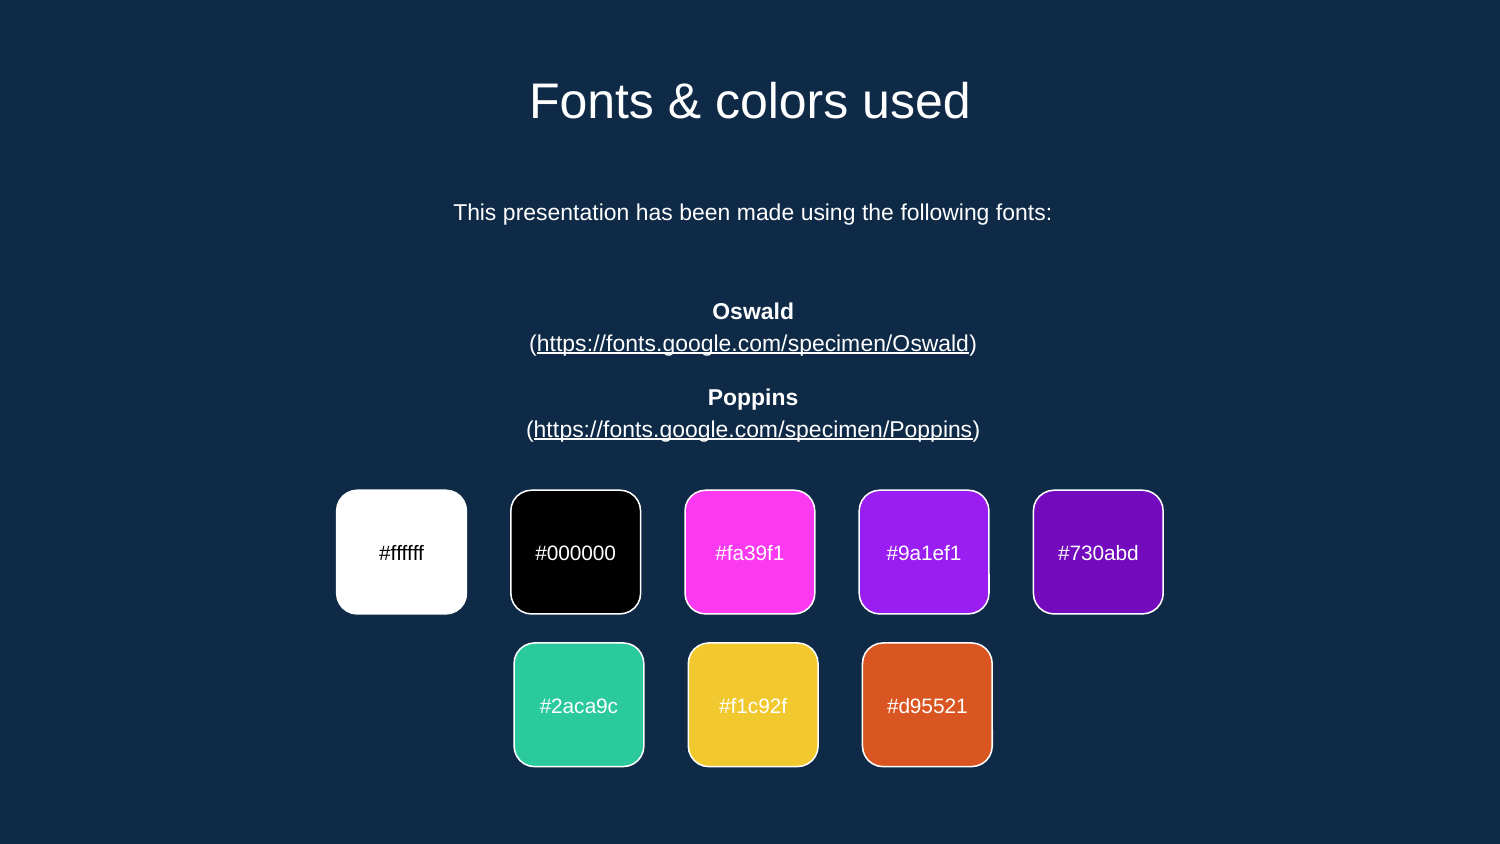

# Fonts & colors used
This presentation has been made using the following fonts:

Oswald
(https://fonts.google.com/specimen/Oswald)

Poppins
(https://fonts.google.com/specimen/Poppins)

#ffffff
#000000
#fa39f1
#9a1ef1
#730abd

#2aca9c
#f1c92f
#d95521